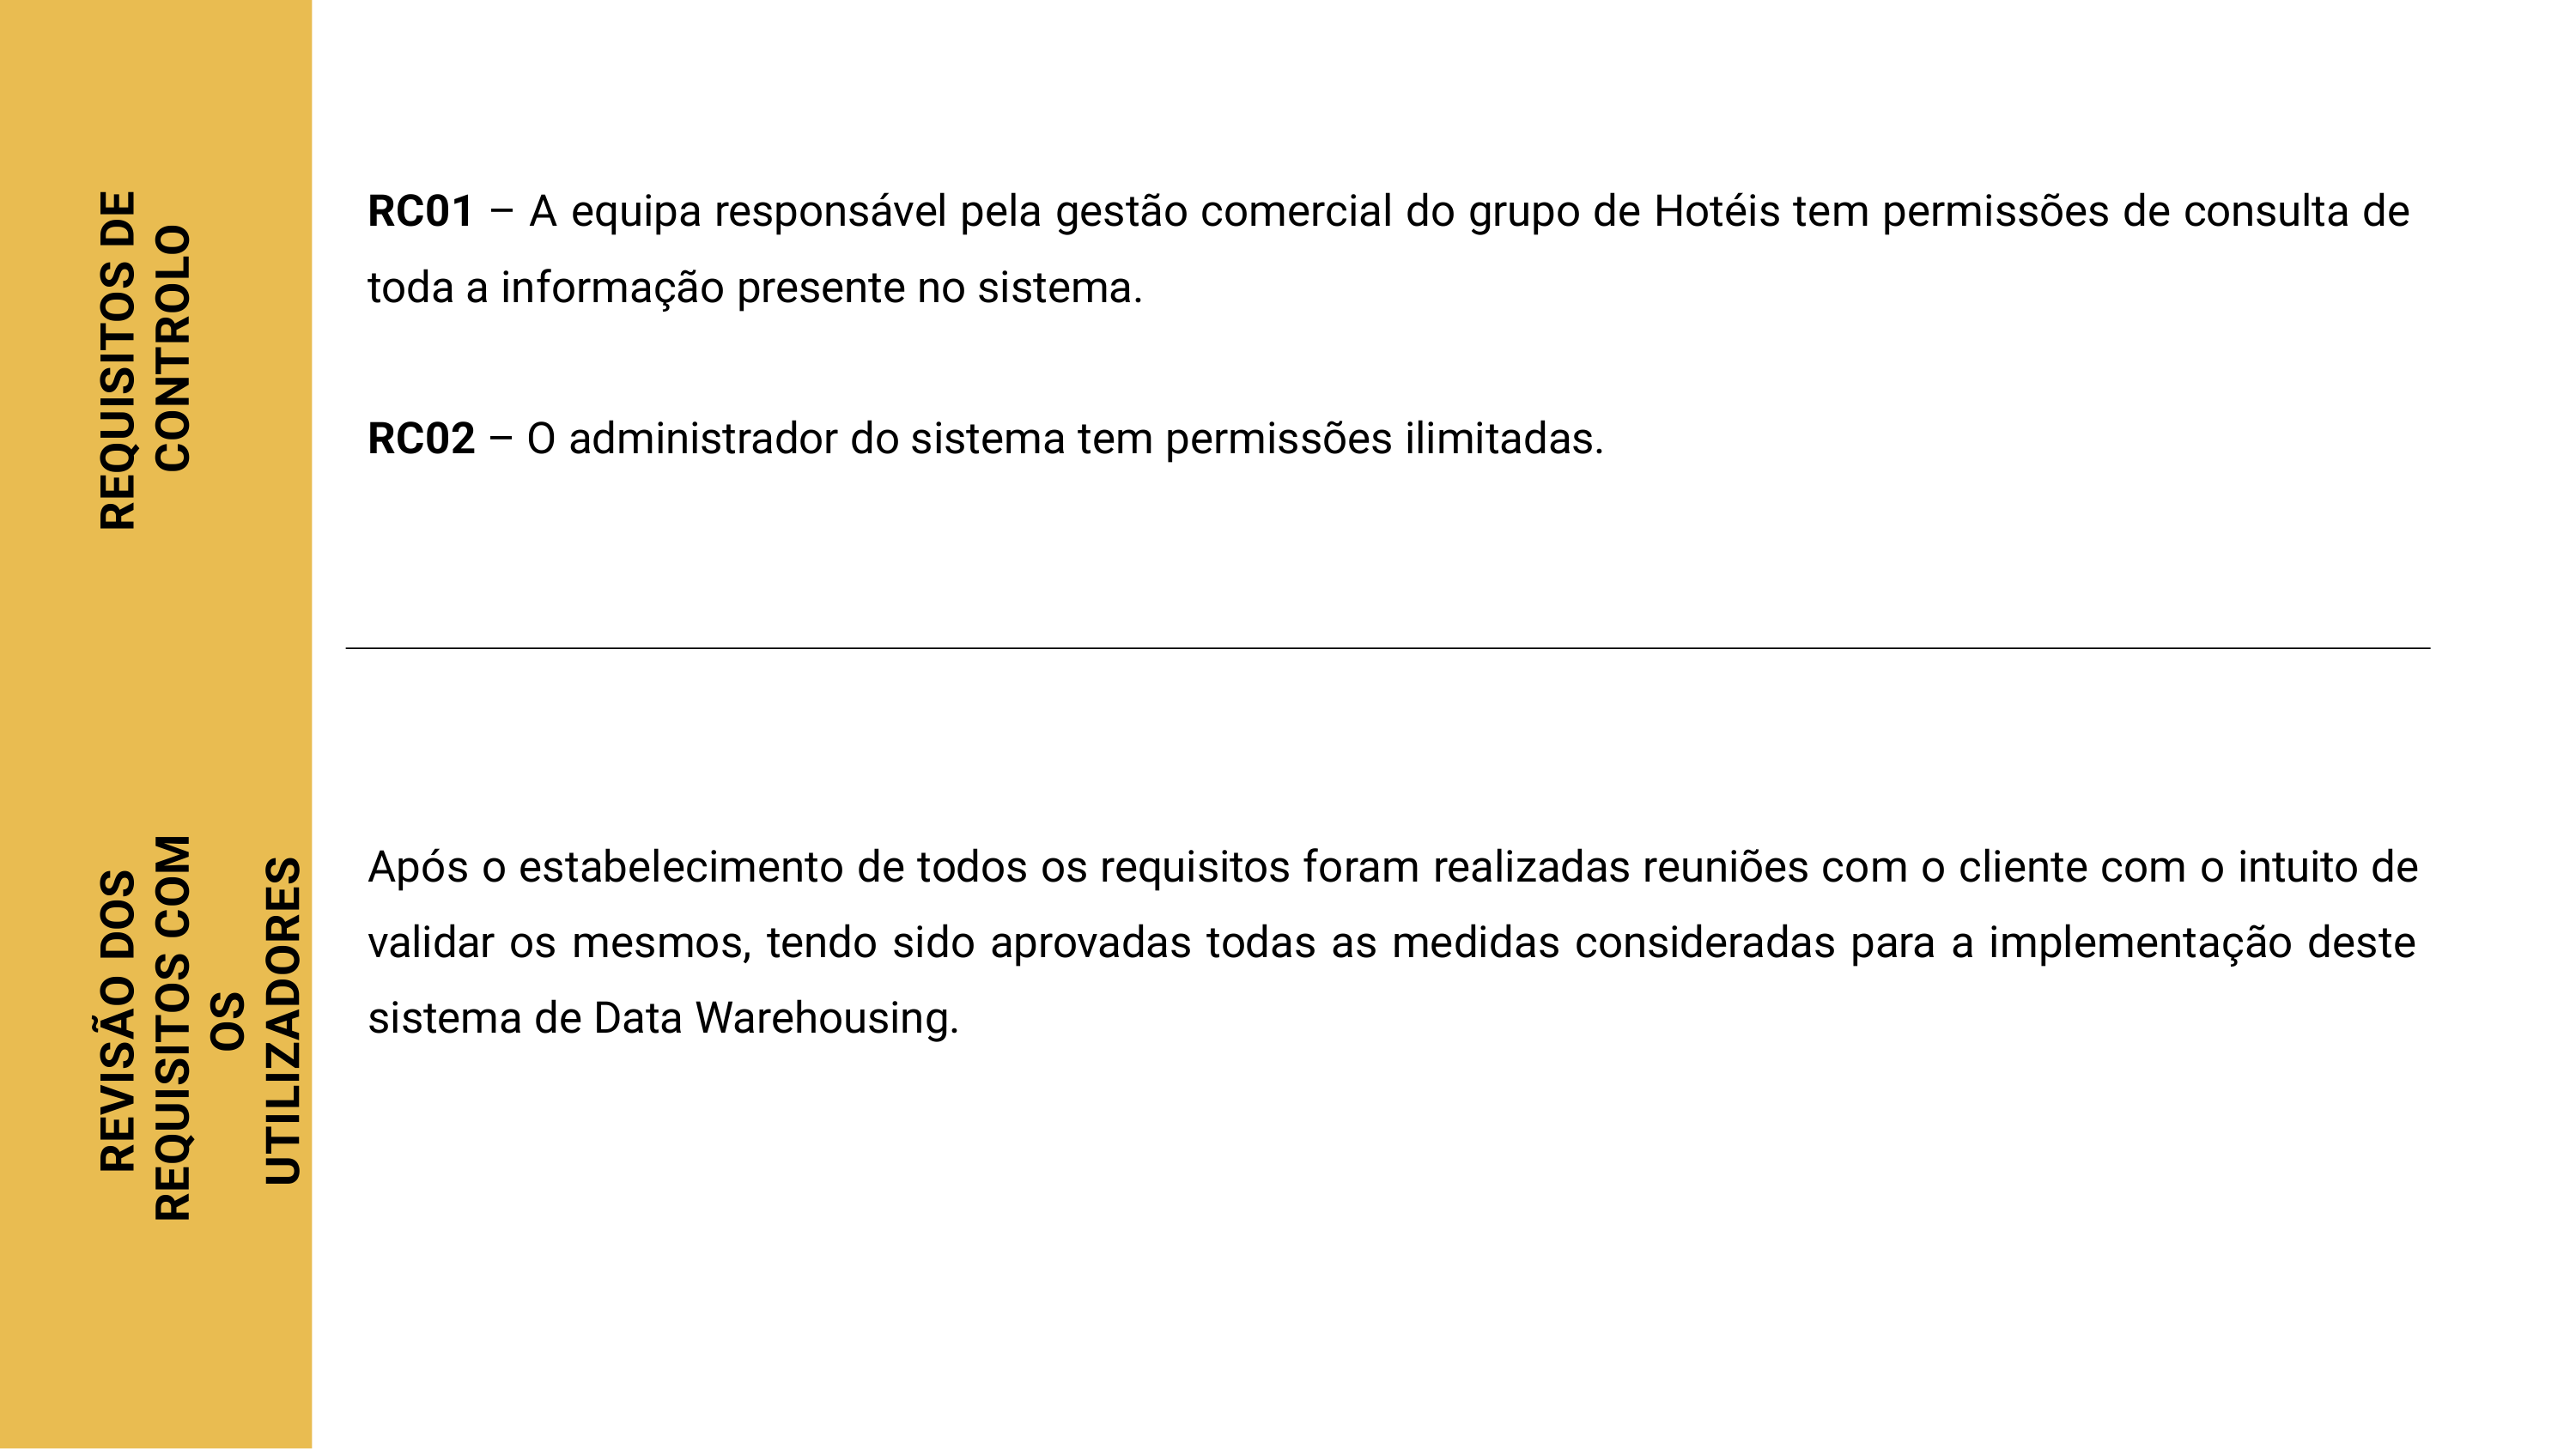

RC01 – A equipa responsável pela gestão comercial do grupo de Hotéis tem permissões de consulta de  toda a informação presente no sistema.

RC02 – O administrador do sistema tem permissões ilimitadas.
REQUISITOS DE  CONTROLO

Após o estabelecimento de todos os requisitos foram realizadas reuniões com o cliente com o intuito de  validar os mesmos, tendo sido aprovadas todas as medidas consideradas para a implementação deste  sistema de Data Warehousing.
REVISÃO DOS  REQUISITOS COM  OS UTILIZADORES